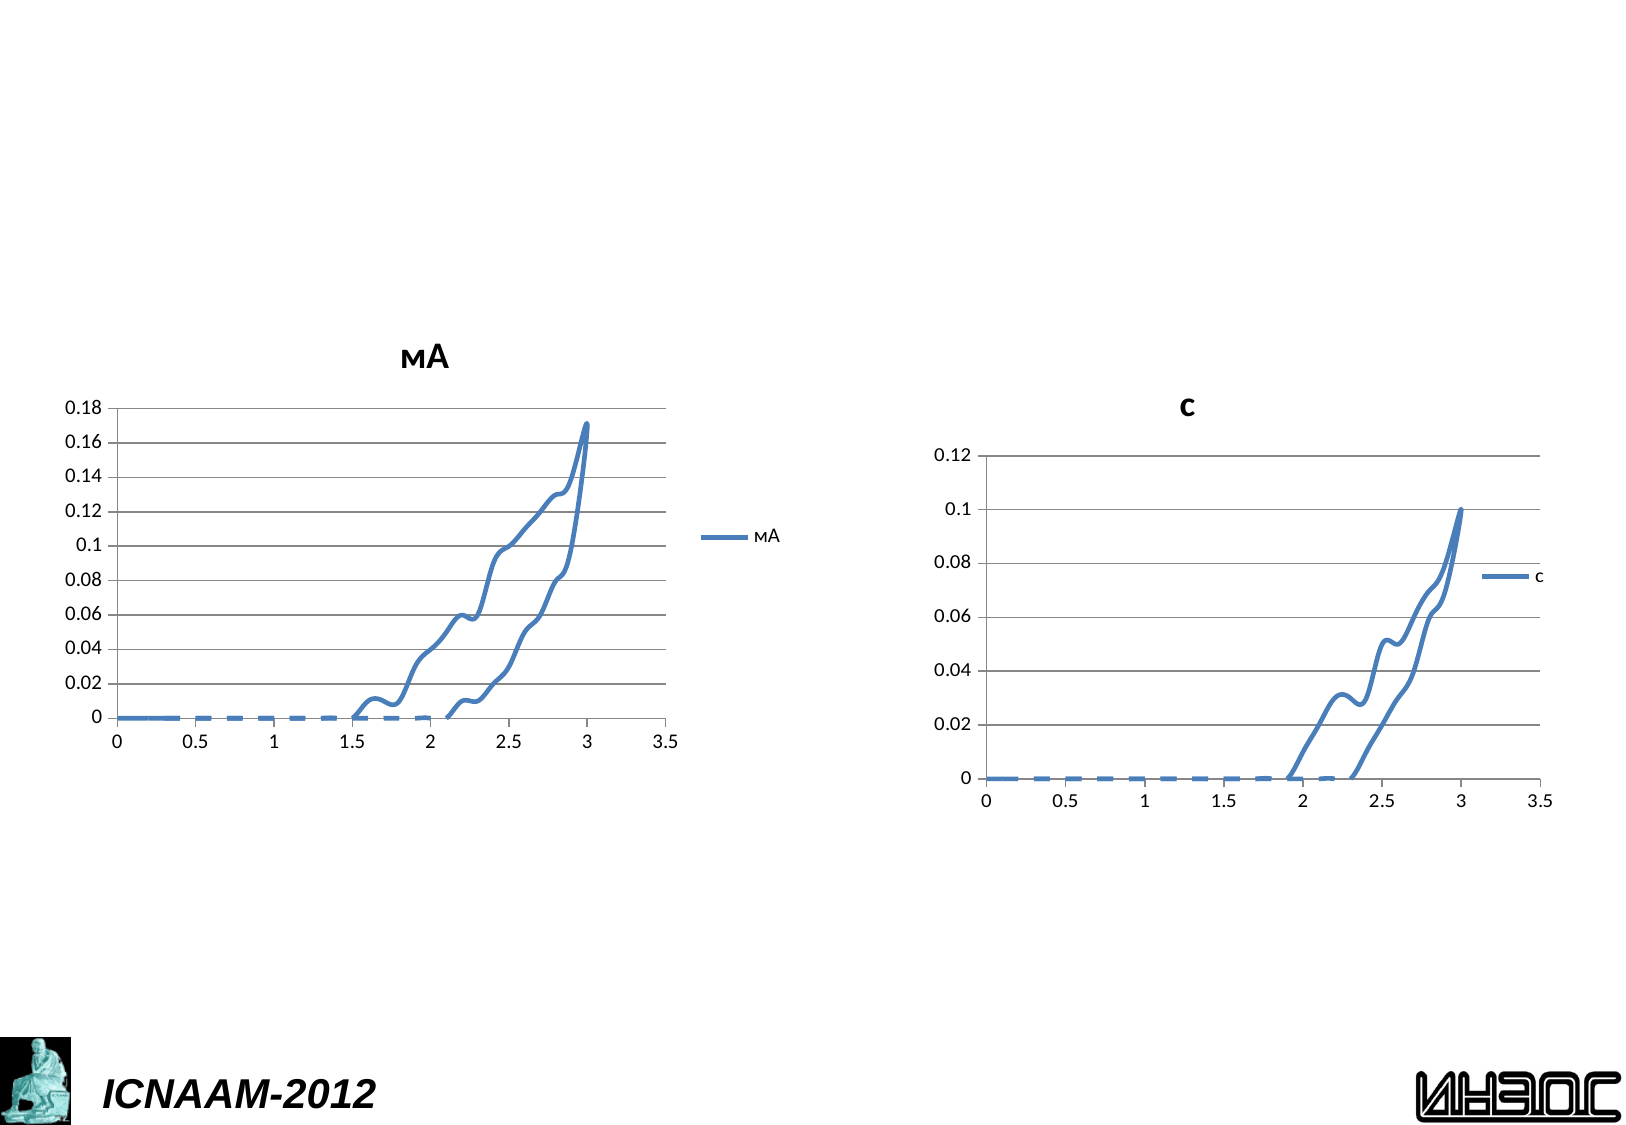

#

### Chart:

| Category | мА |
|---|---|

### Chart:

| Category | c |
|---|---|